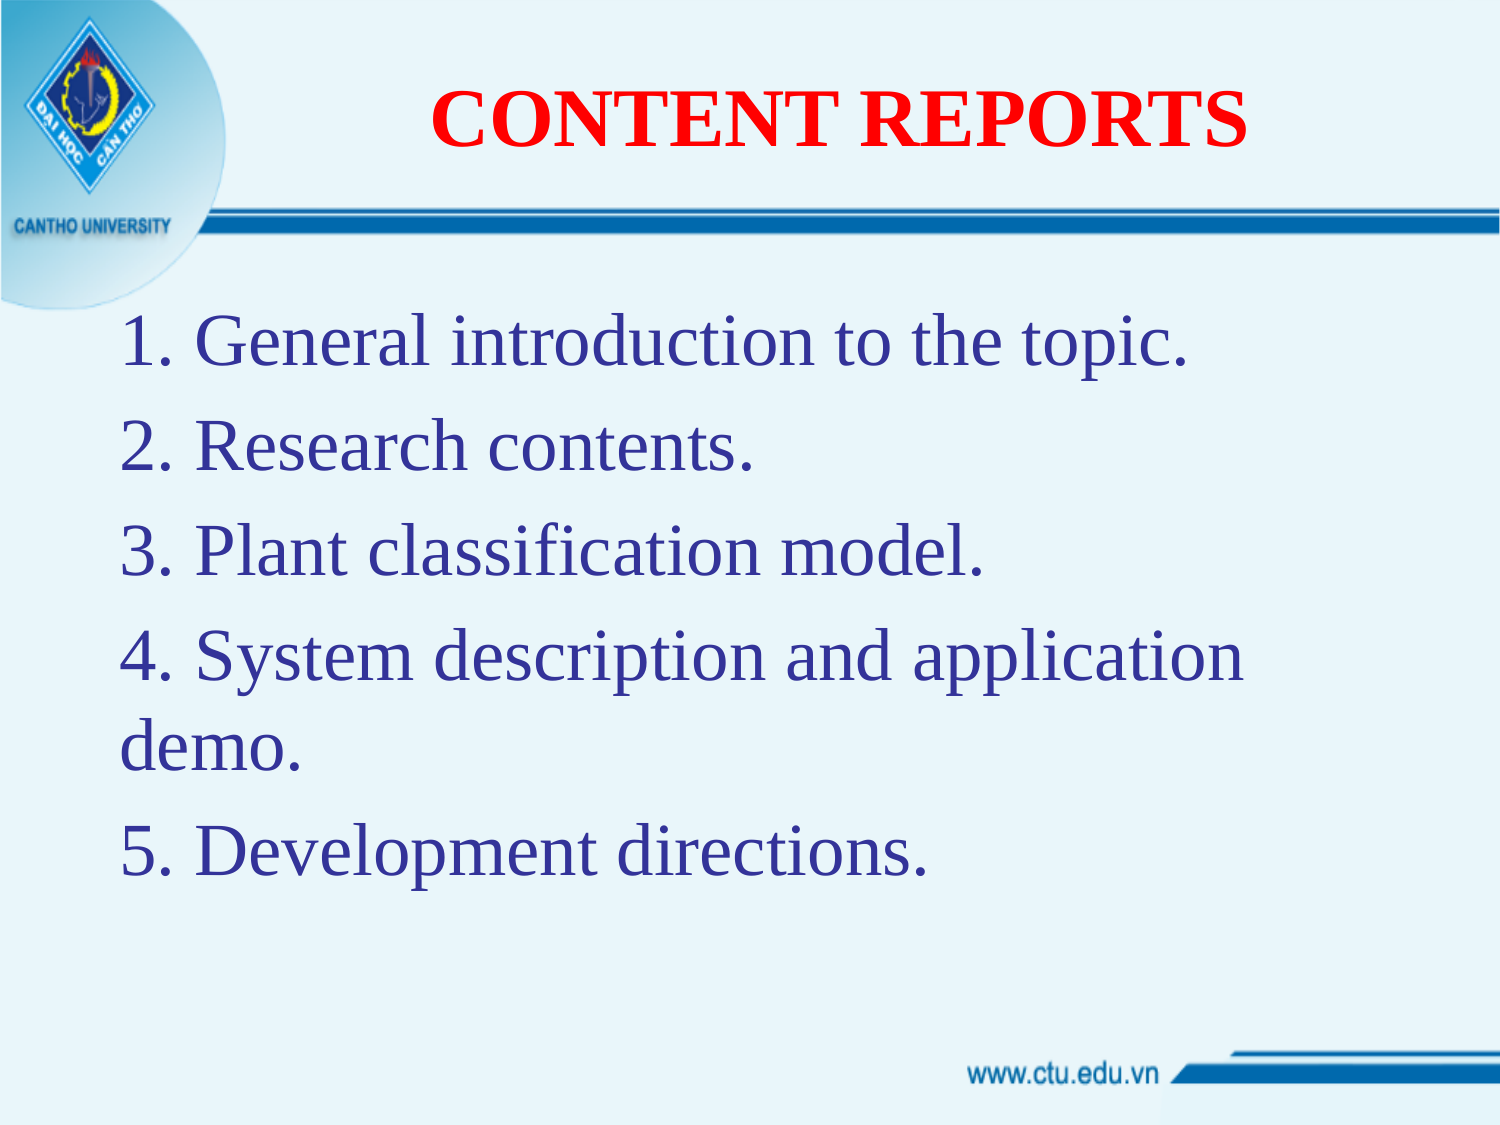

CONTENT REPORTS
1. General introduction to the topic.
2. Research contents.
3. Plant classification model.
4. System description and application demo.
5. Development directions.